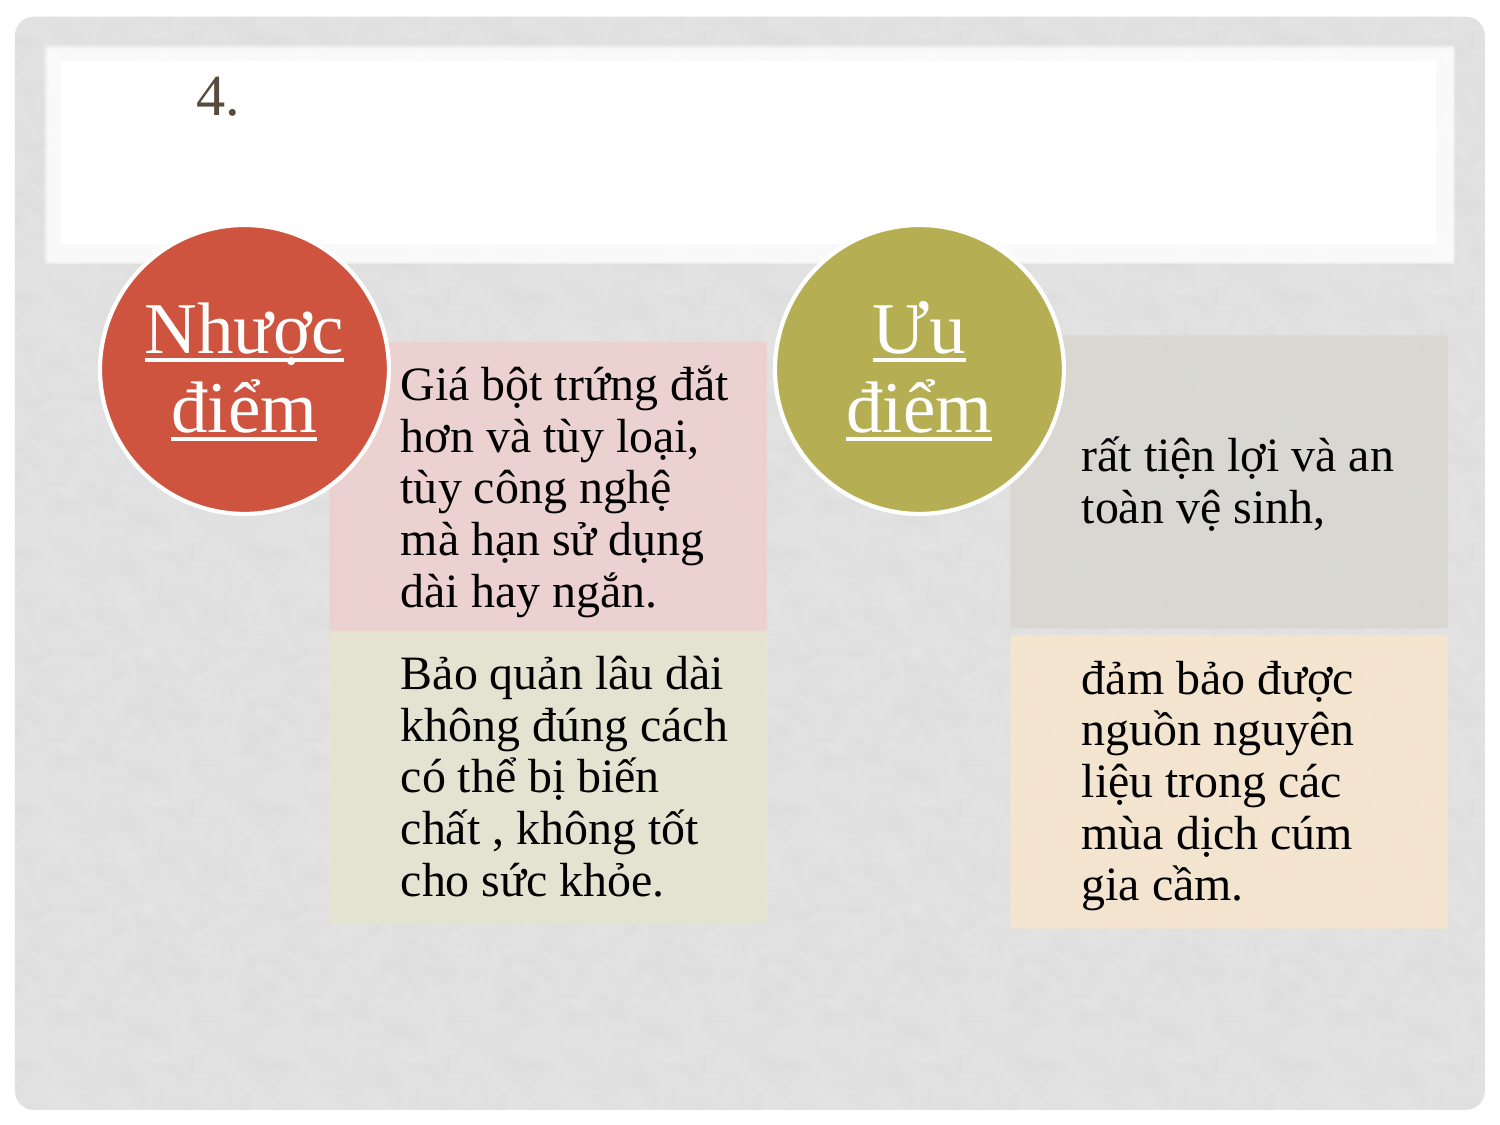

4.
Giá bột trứng đắt hơn và tùy loại, tùy công nghệ mà hạn sử dụng dài hay ngắn.
Bảo quản lâu dài không đúng cách có thể bị biến chất , không tốt cho sức khỏe.
Nhược điểm
rất tiện lợi và an toàn vệ sinh,
đảm bảo được nguồn nguyên liệu trong các mùa dịch cúm gia cầm.
Ưu điểm